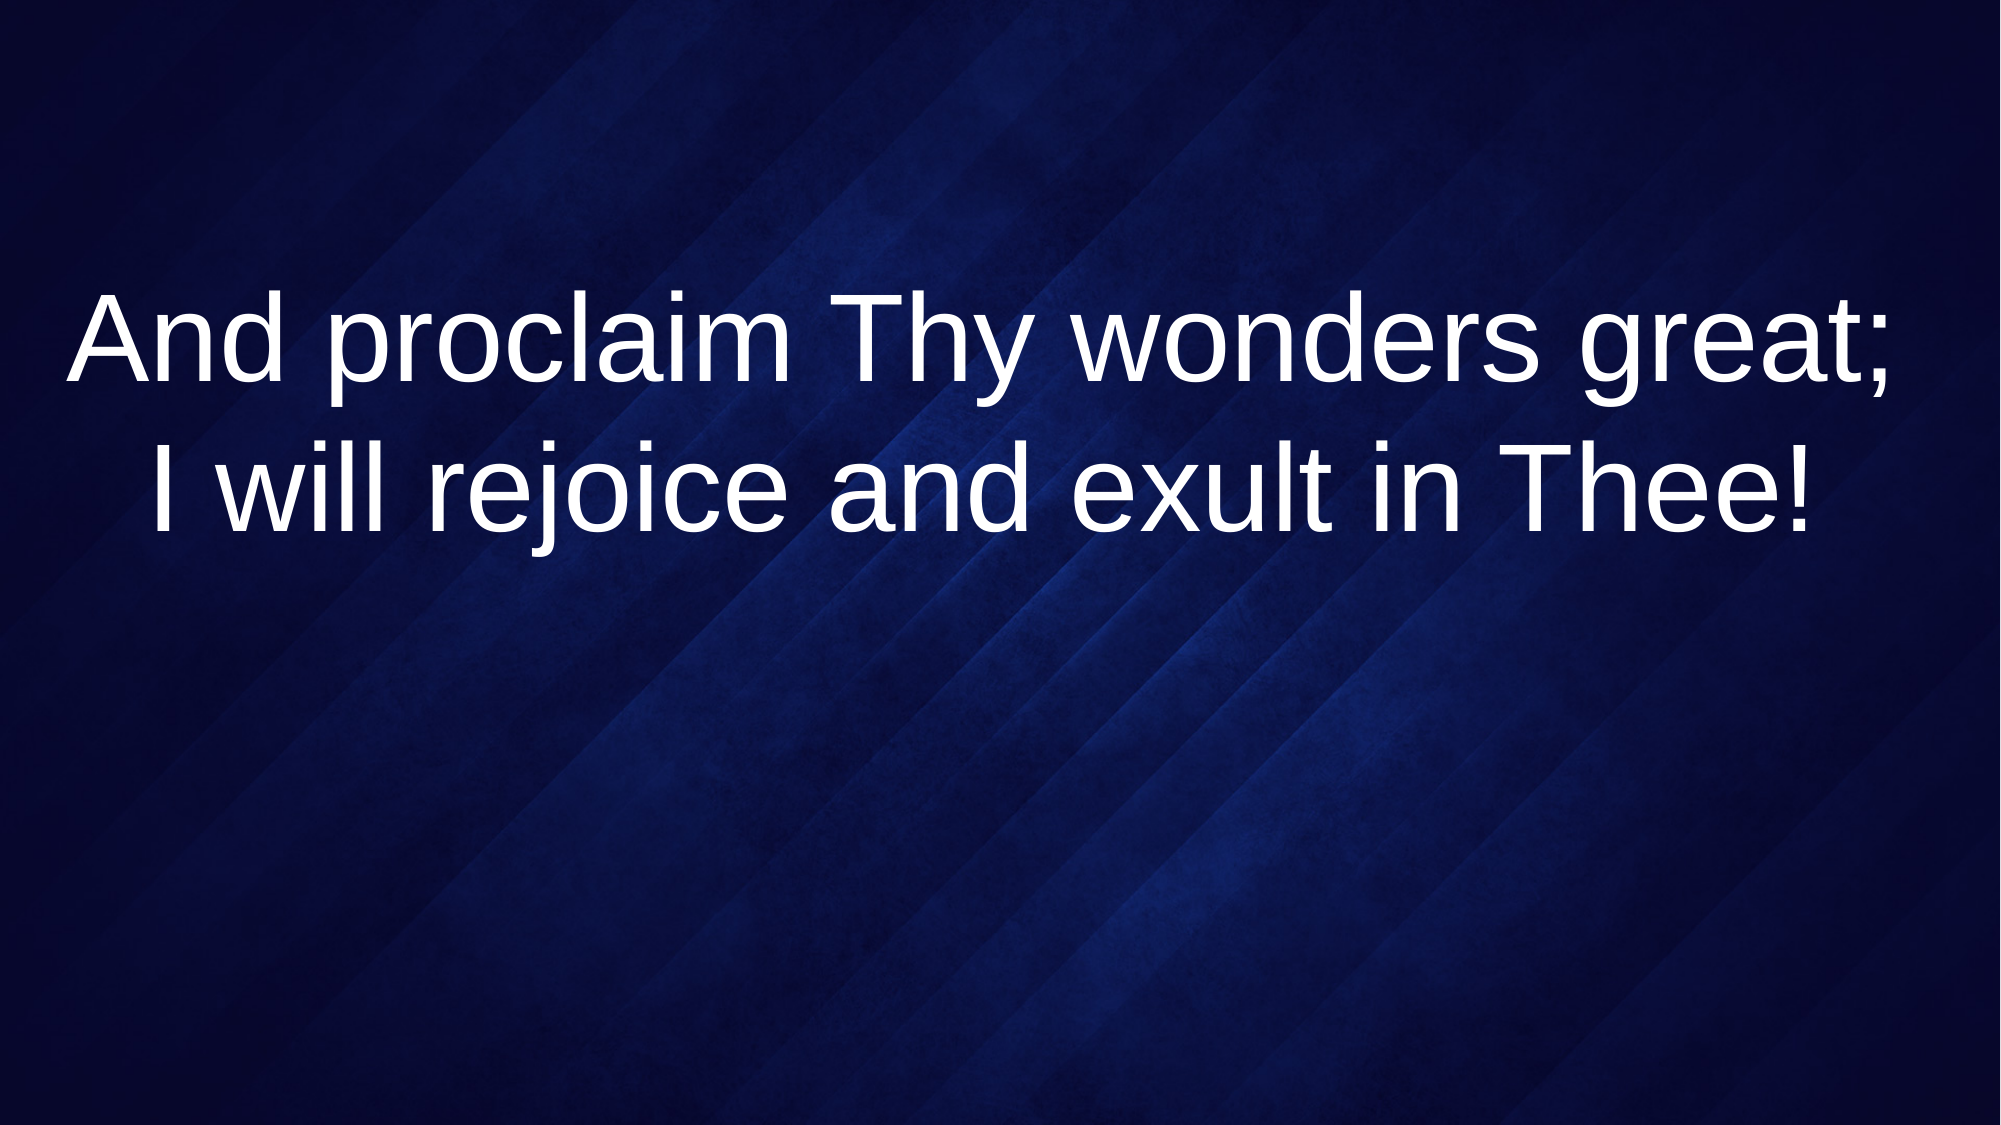

# And proclaim Thy wonders great; I will rejoice and exult in Thee!